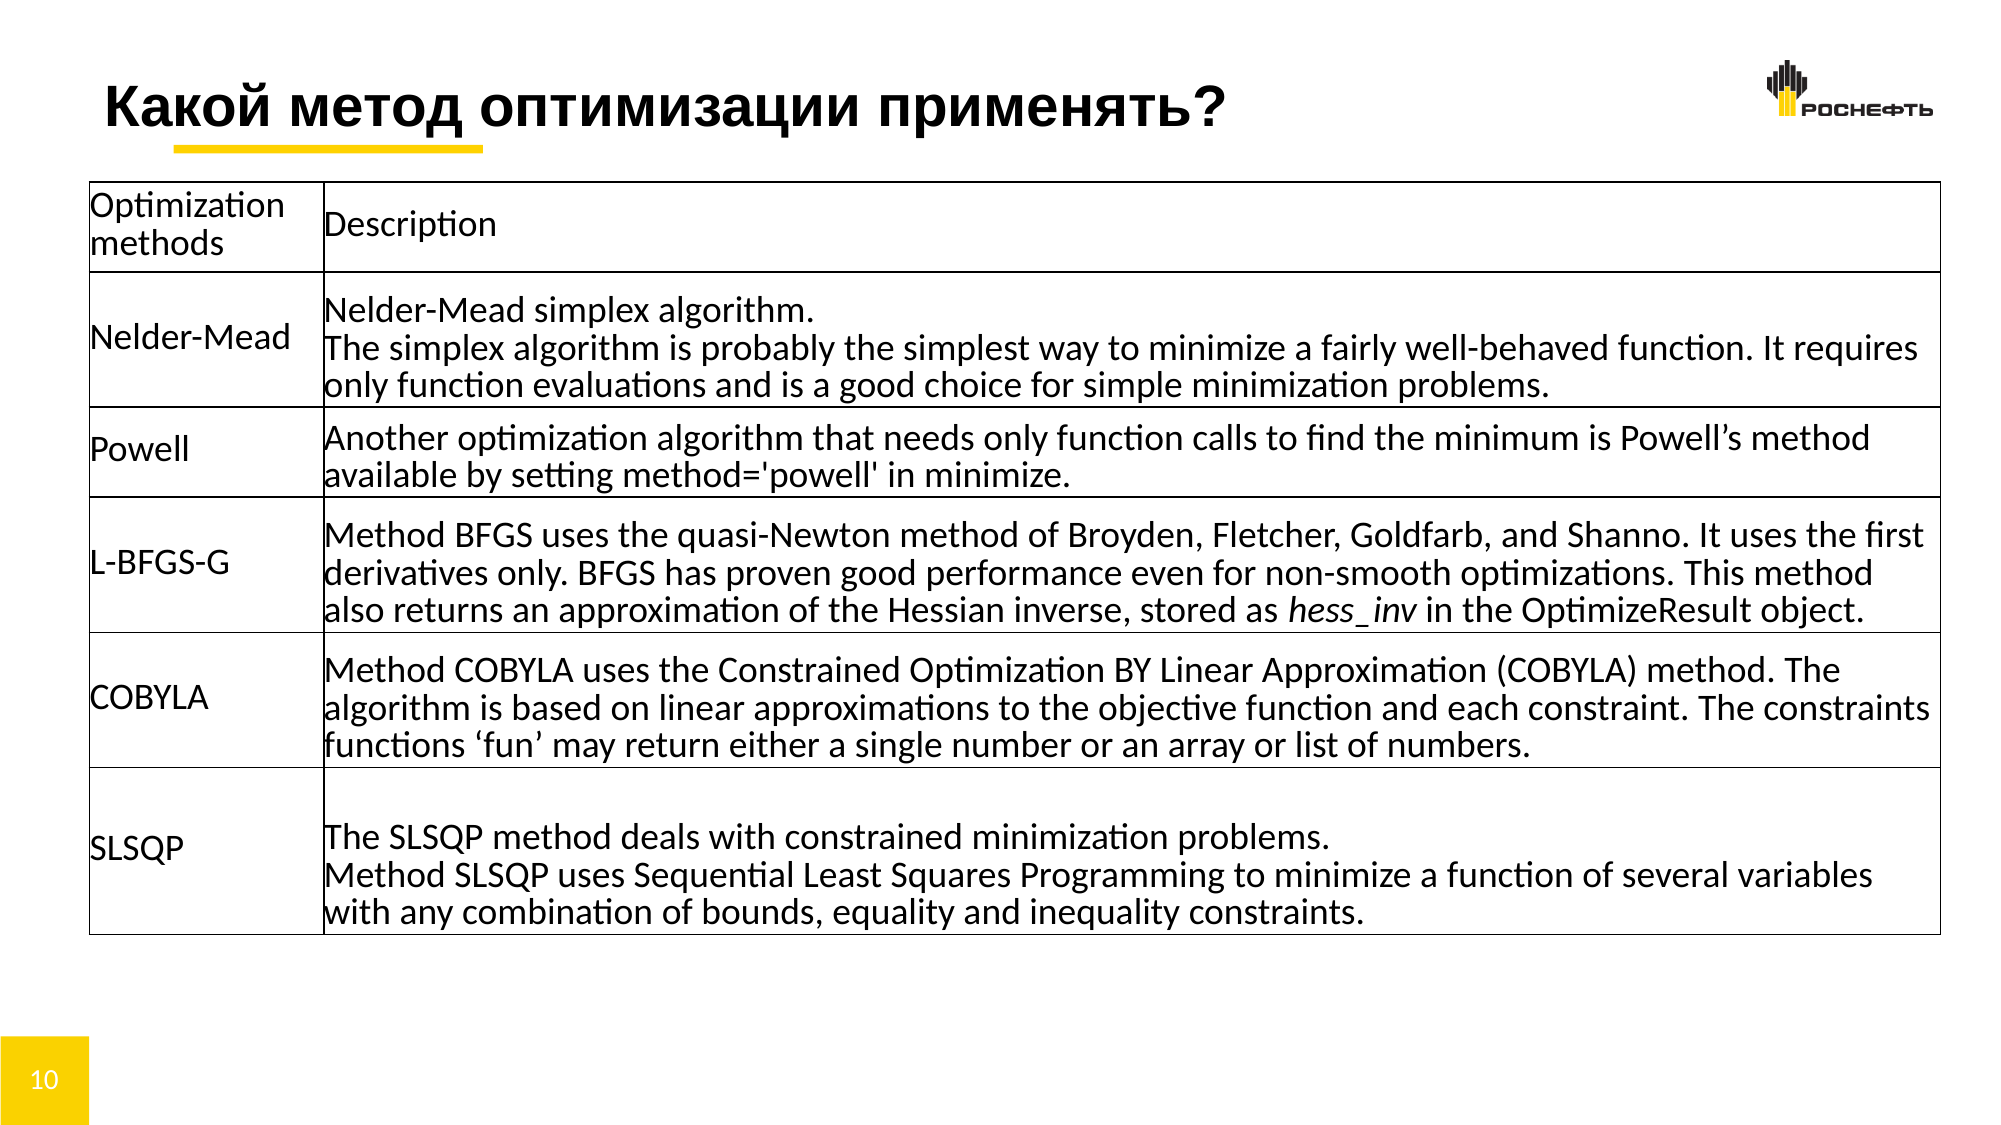

Какой метод оптимизации применять?

| Optimization methods | Description |
| --- | --- |
| Nelder-Mead | Nelder-Mead simplex algorithm. The simplex algorithm is probably the simplest way to minimize a fairly well-behaved function. It requires only function evaluations and is a good choice for simple minimization problems. |
| Powell | Another optimization algorithm that needs only function calls to find the minimum is Powell’s method available by setting method='powell' in minimize. |
| L-BFGS-G | Method BFGS uses the quasi-Newton method of Broyden, Fletcher, Goldfarb, and Shanno. It uses the first derivatives only. BFGS has proven good performance even for non-smooth optimizations. This method also returns an approximation of the Hessian inverse, stored as hess\_inv in the OptimizeResult object. |
| COBYLA | Method COBYLA uses the Constrained Optimization BY Linear Approximation (COBYLA) method. The algorithm is based on linear approximations to the objective function and each constraint. The constraints functions ‘fun’ may return either a single number or an array or list of numbers. |
| SLSQP | The SLSQP method deals with constrained minimization problems. Method SLSQP uses Sequential Least Squares Programming to minimize a function of several variables with any combination of bounds, equality and inequality constraints. |